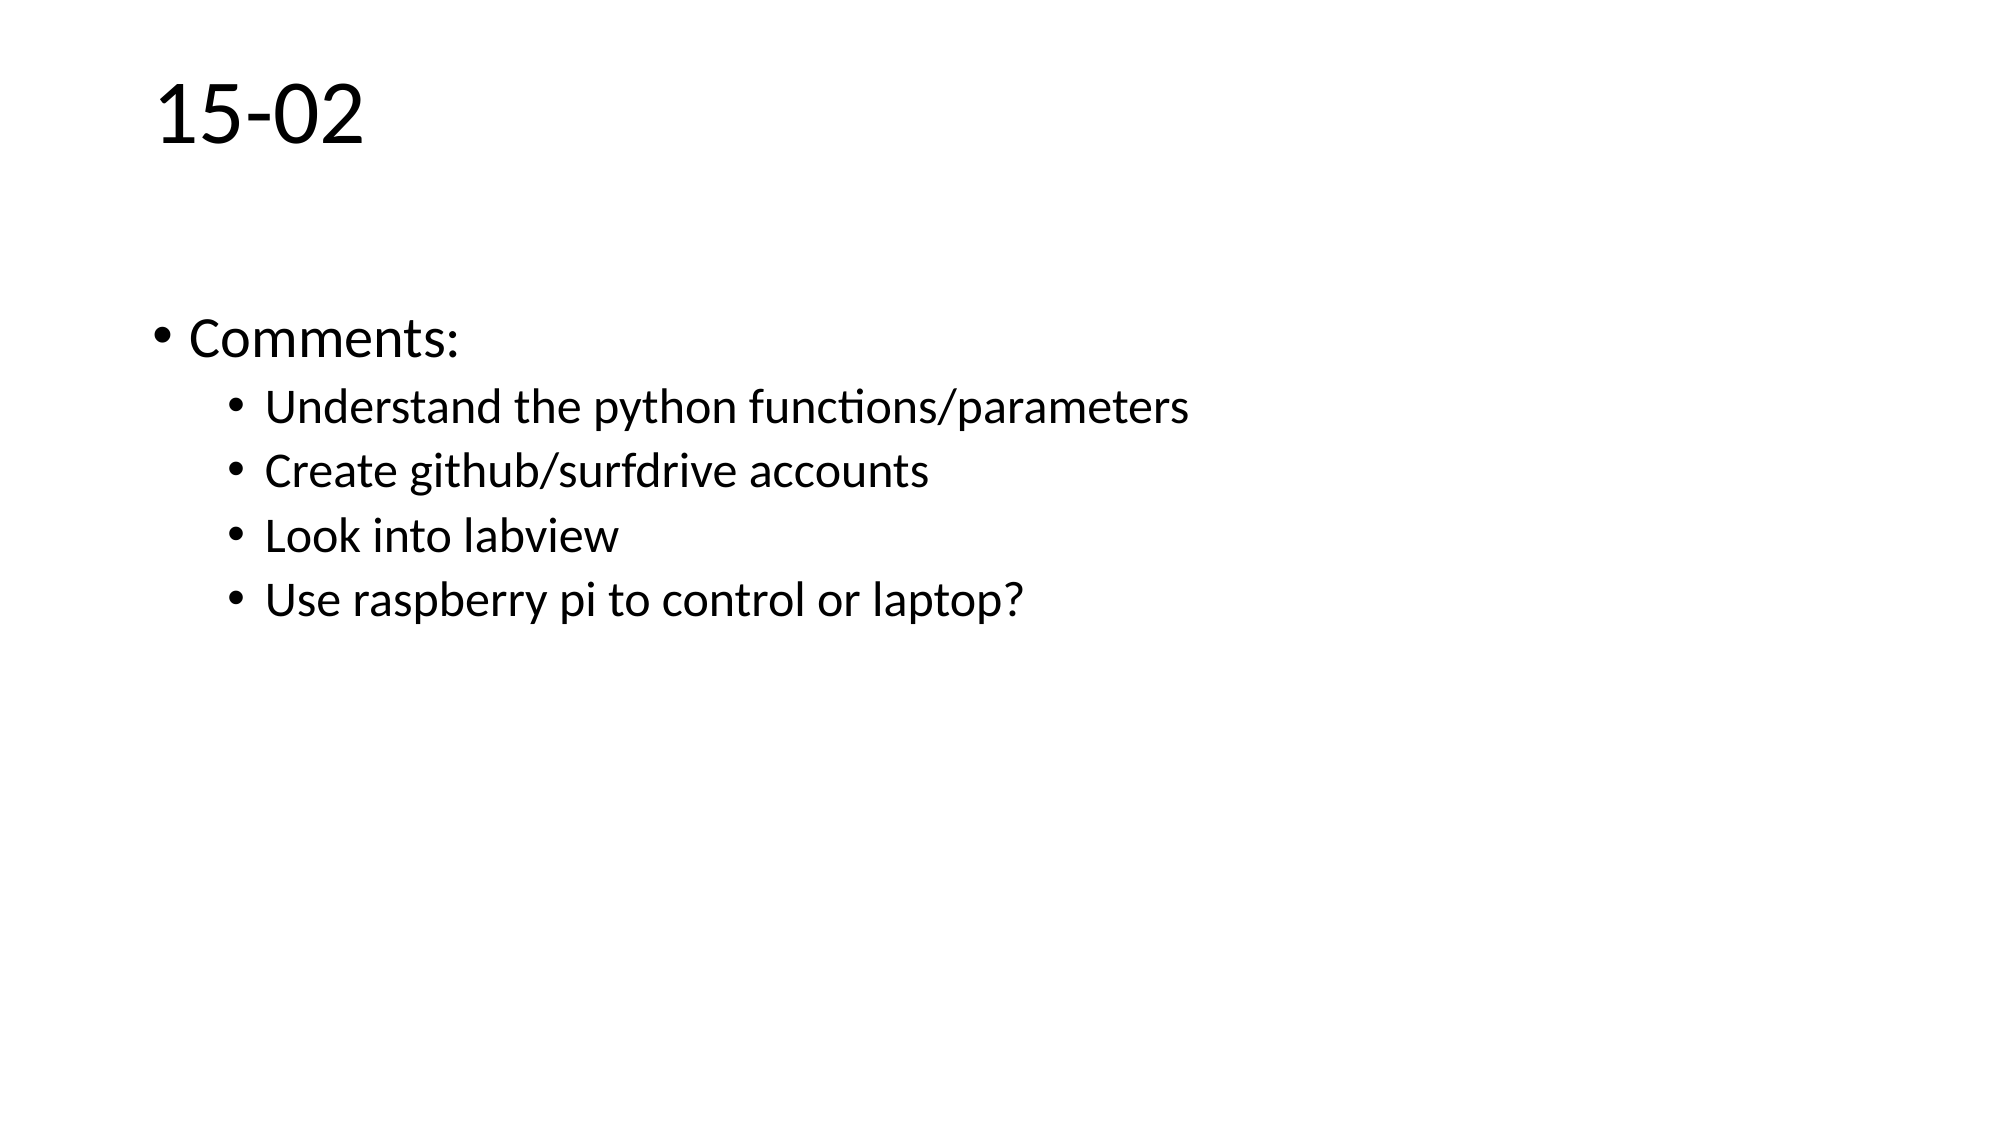

# 15-02
Comments:
Understand the python functions/parameters
Create github/surfdrive accounts
Look into labview
Use raspberry pi to control or laptop?